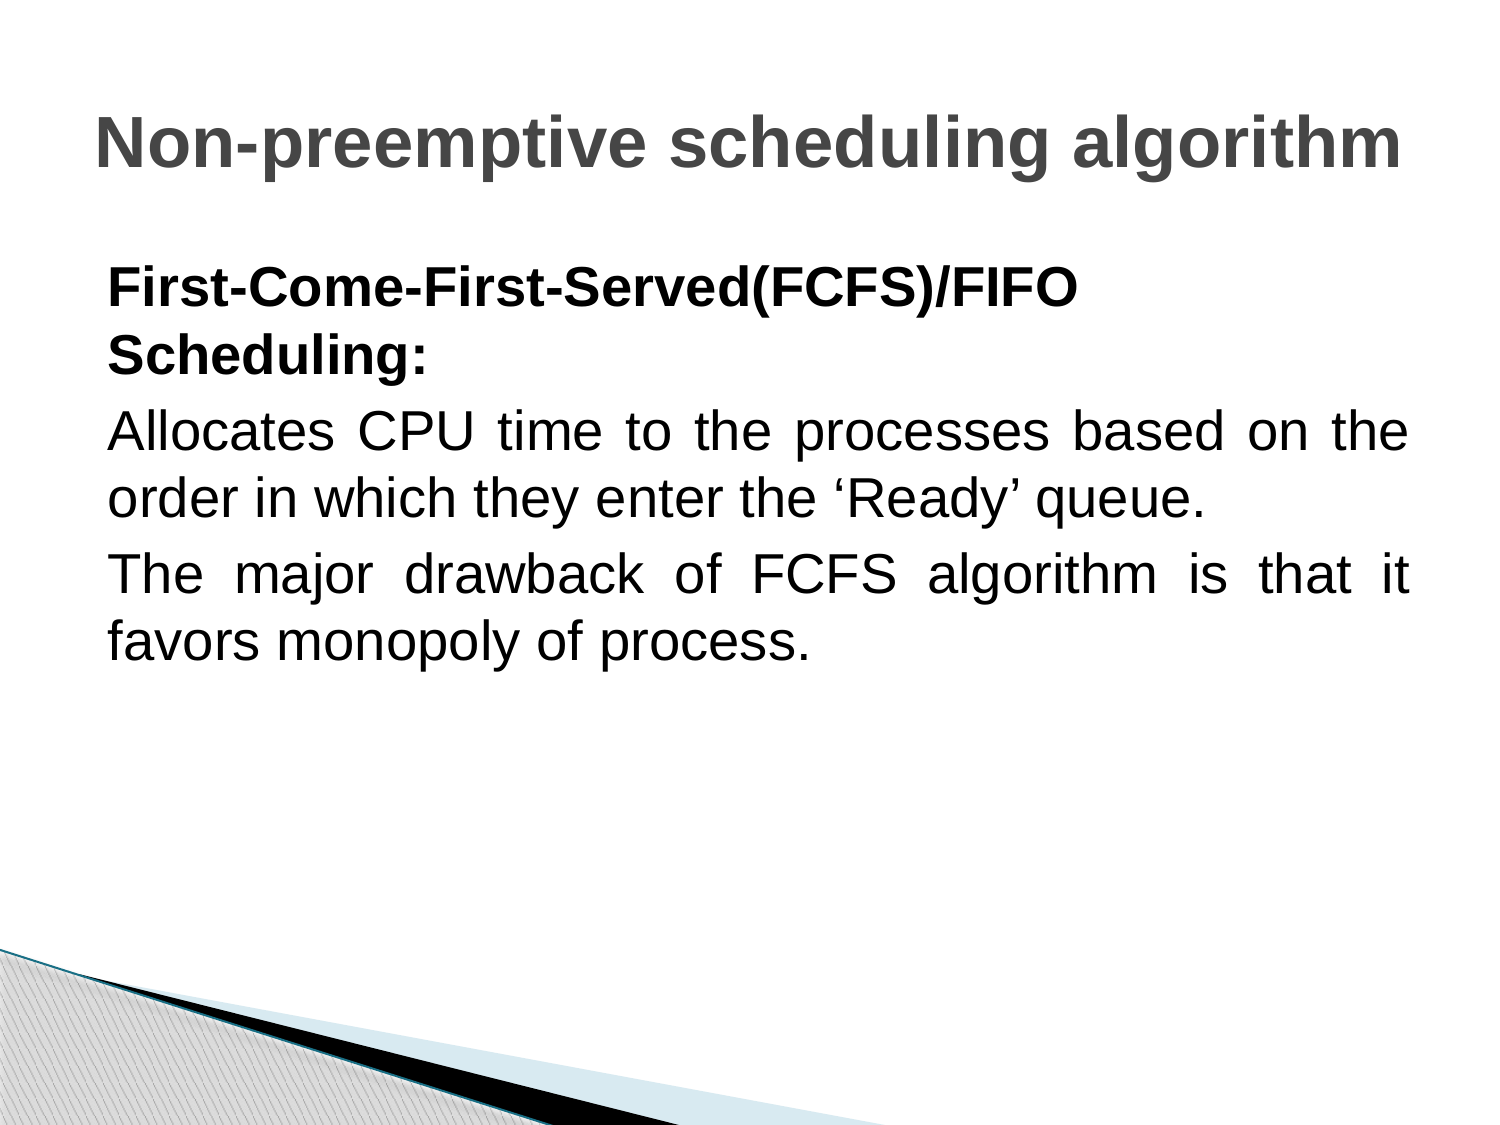

# Non-preemptive scheduling algorithm
First-Come-First-Served(FCFS)/FIFO Scheduling:
Allocates CPU time to the processes based on the order in which they enter the ‘Ready’ queue.
The major drawback of FCFS algorithm is that it favors monopoly of process.